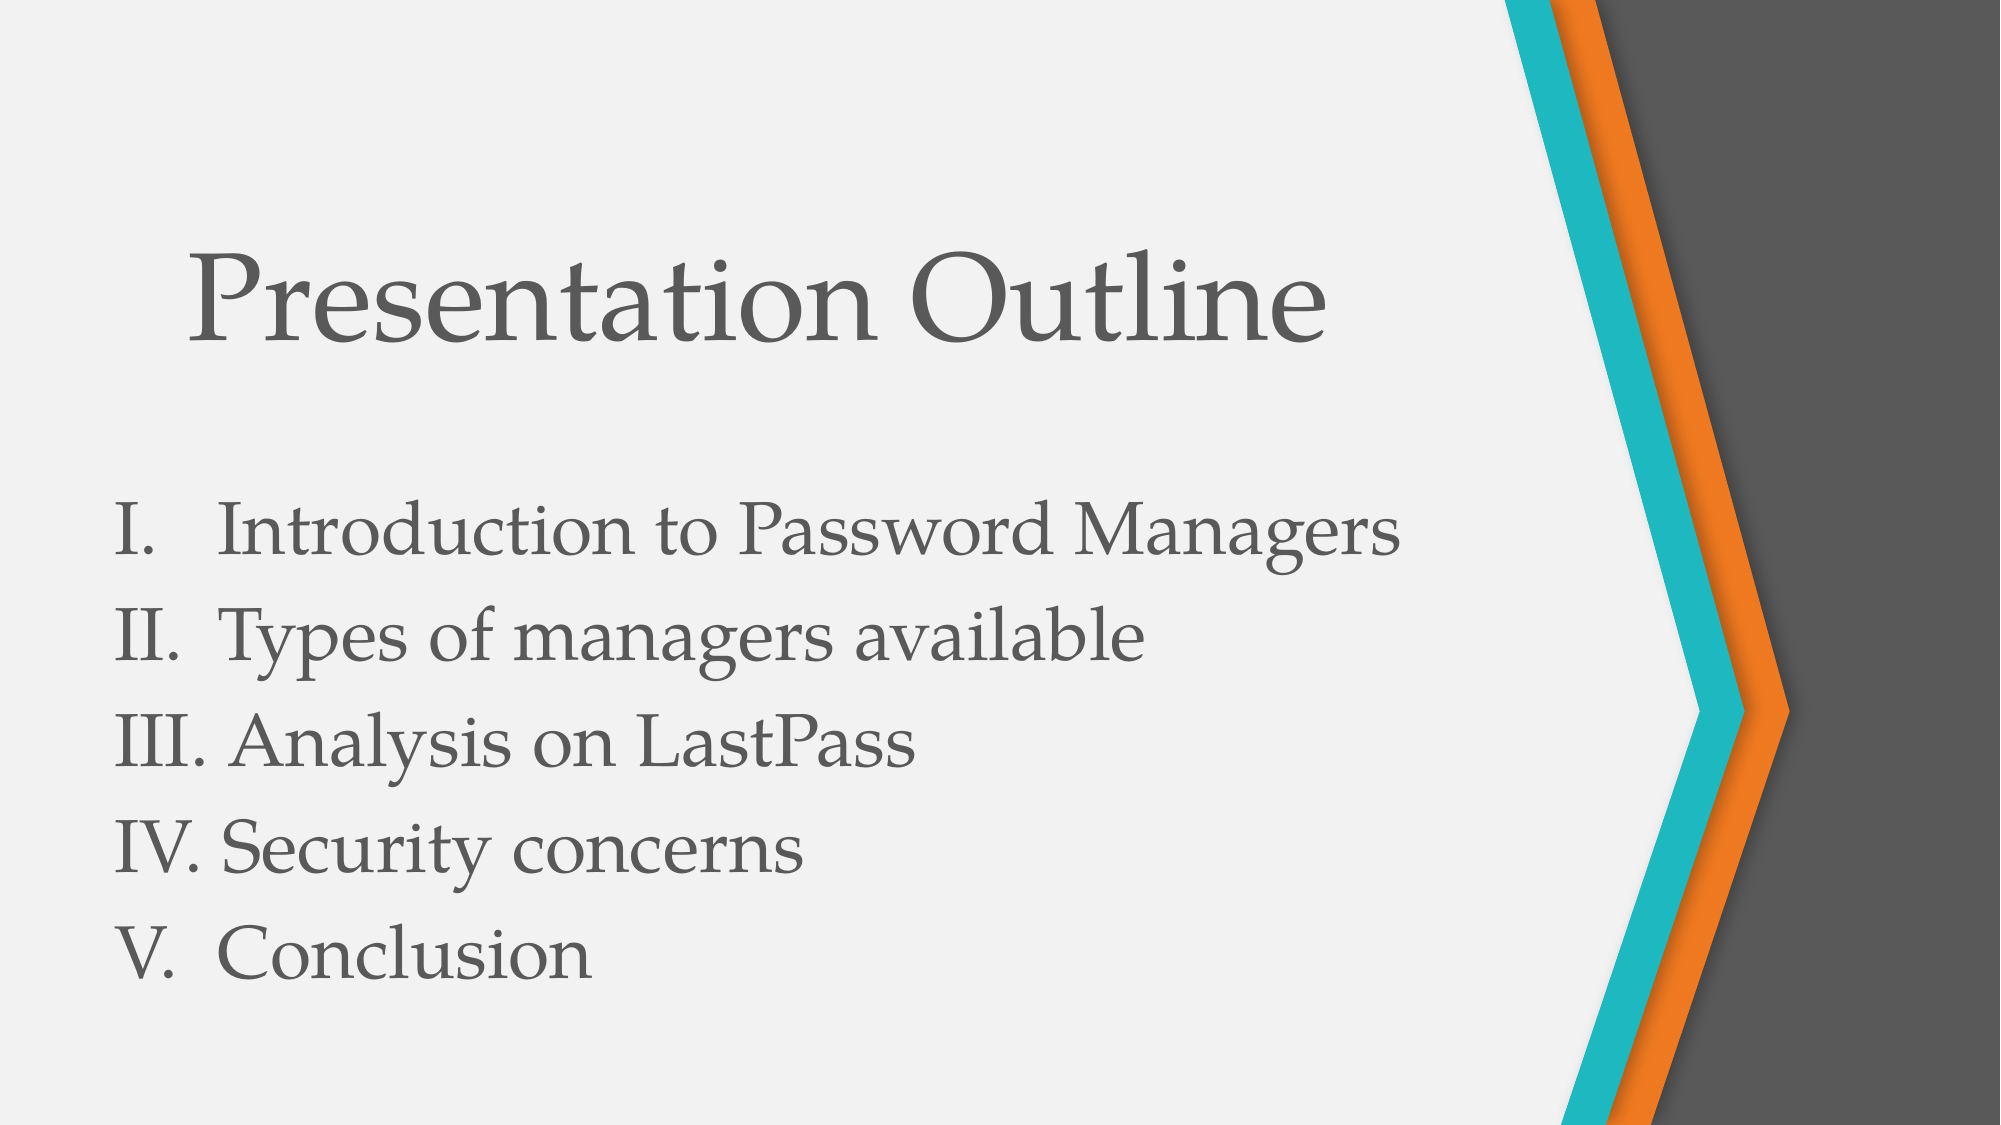

# Presentation Outline
 Introduction to Password Managers
 Types of managers available
 Analysis on LastPass
 Security concerns
 Conclusion